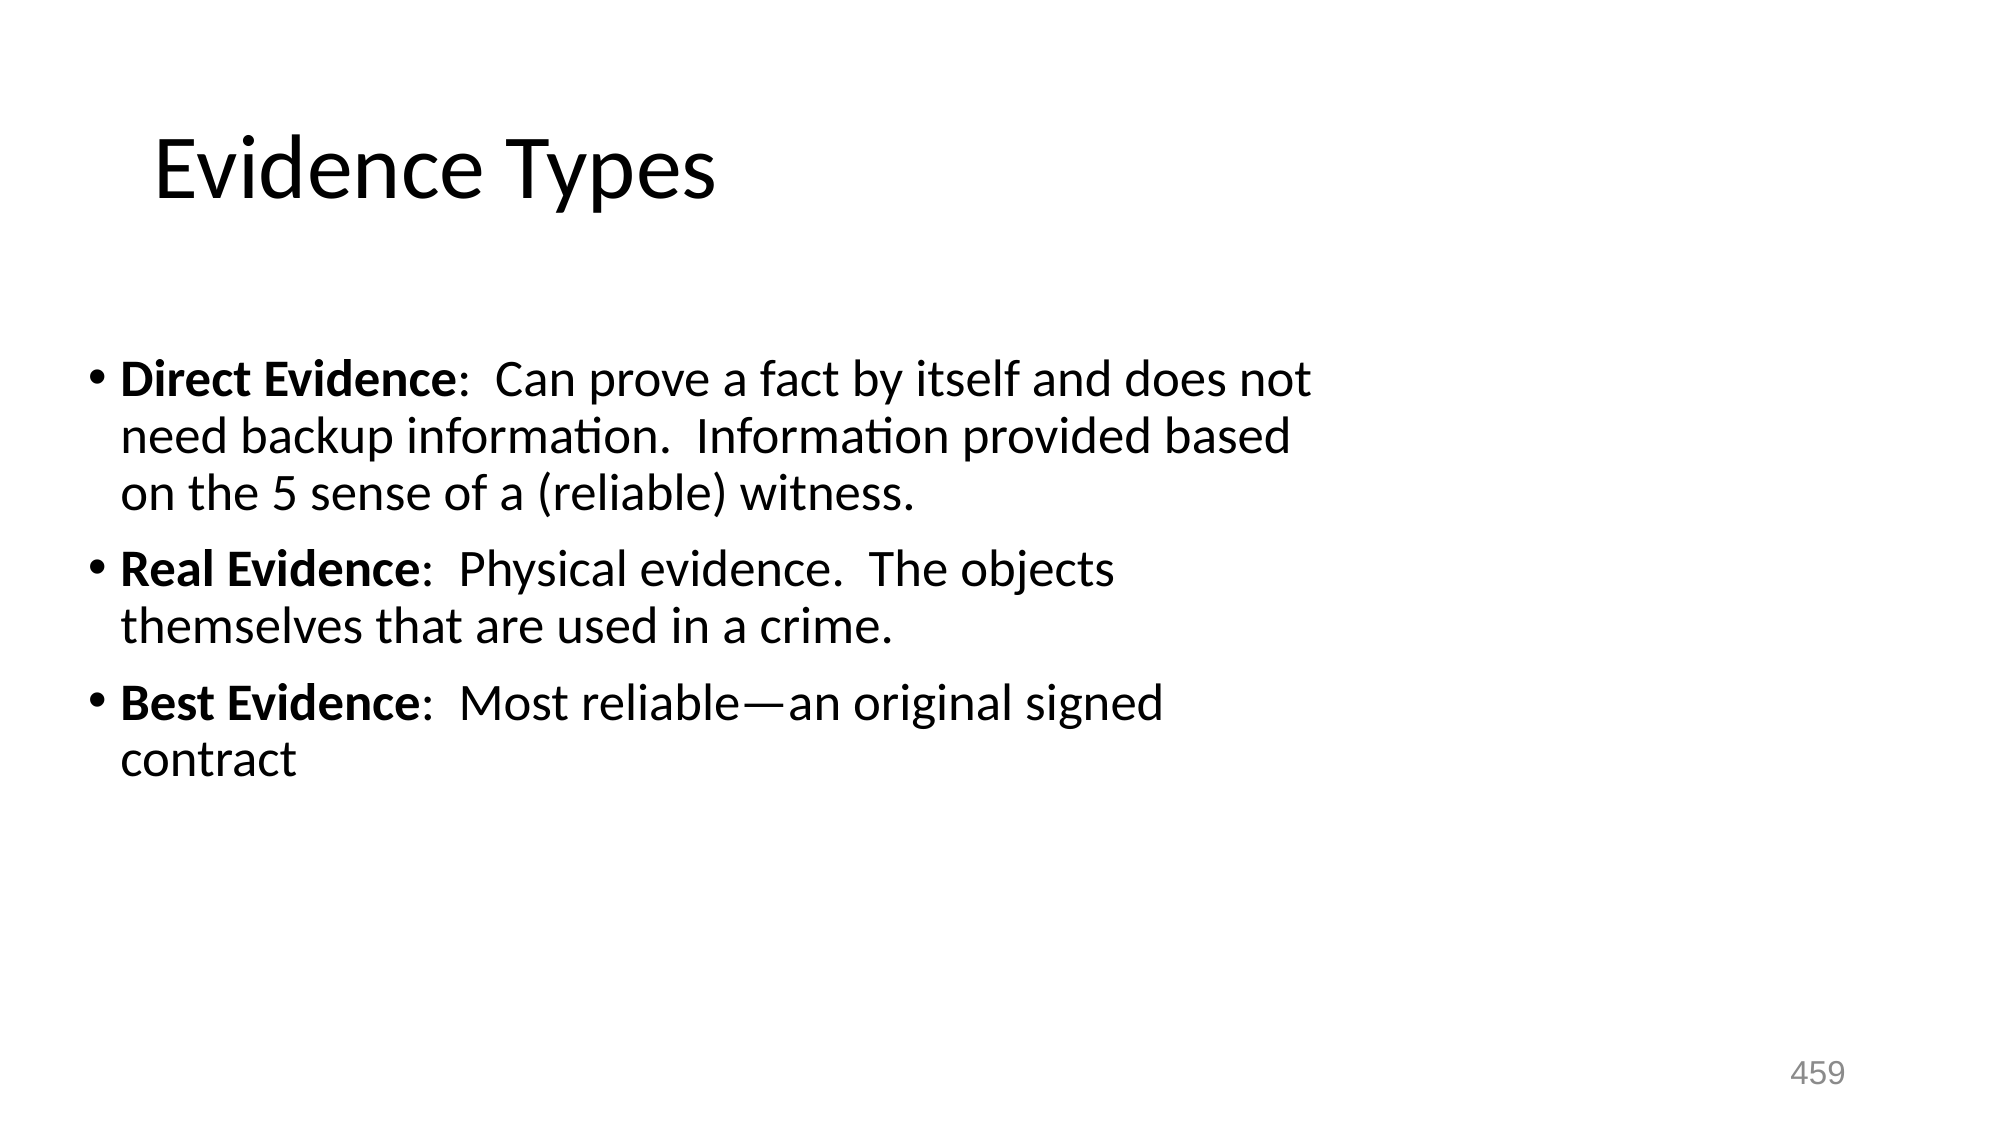

# Evidence Types
Direct Evidence:  Can prove a fact by itself and does not need backup information.  Information provided based on the 5 sense of a (reliable) witness.
Real Evidence:  Physical evidence.  The objects themselves that are used in a crime.
Best Evidence:  Most reliable—an original signed contract

459